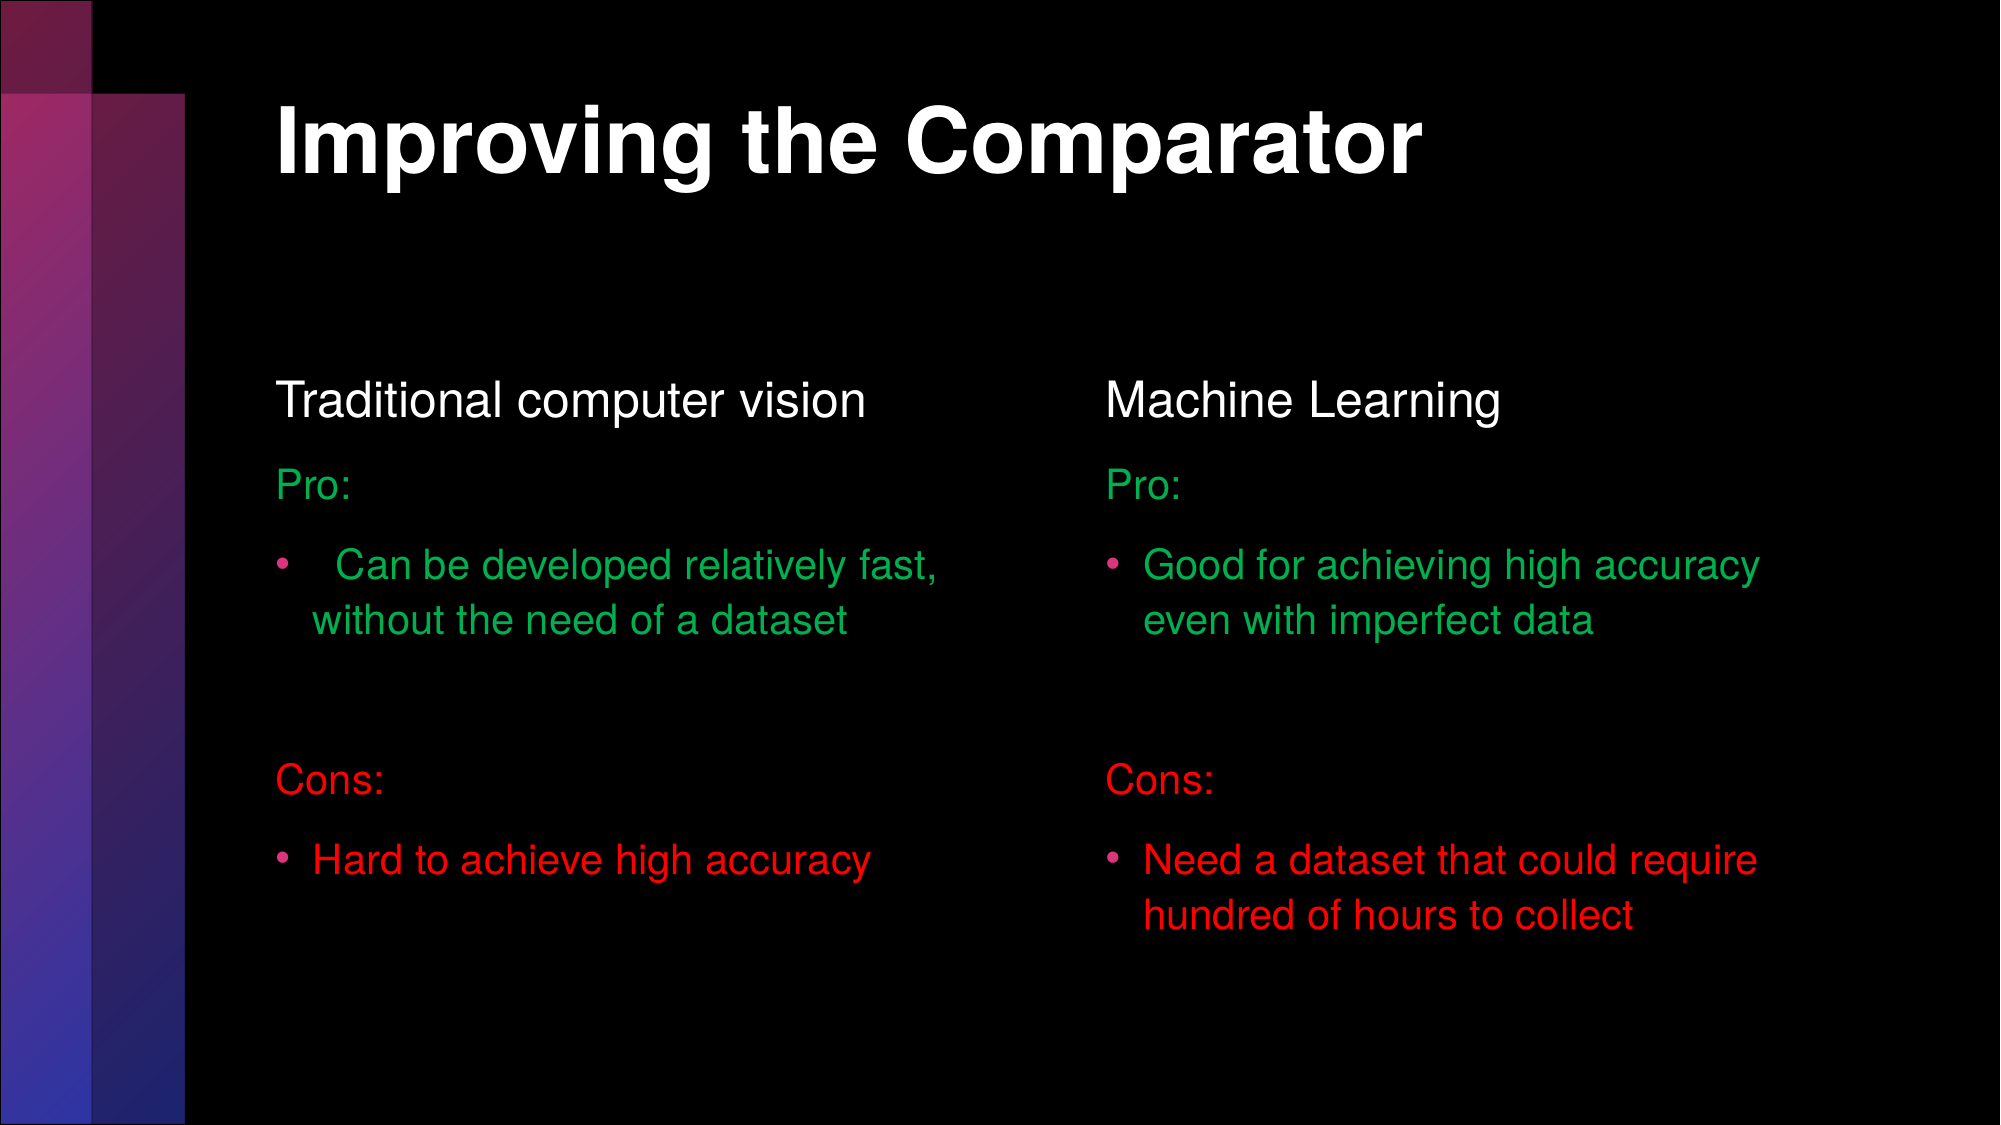

# Improving the Comparator
Traditional computer vision
Pro:
  Can be developed relatively fast, without the need of a dataset

Cons:
Hard to achieve high accuracy

Machine Learning
Pro:
Good for achieving high accuracy even with imperfect data

Cons:
Need a dataset that could require hundred of hours to collect